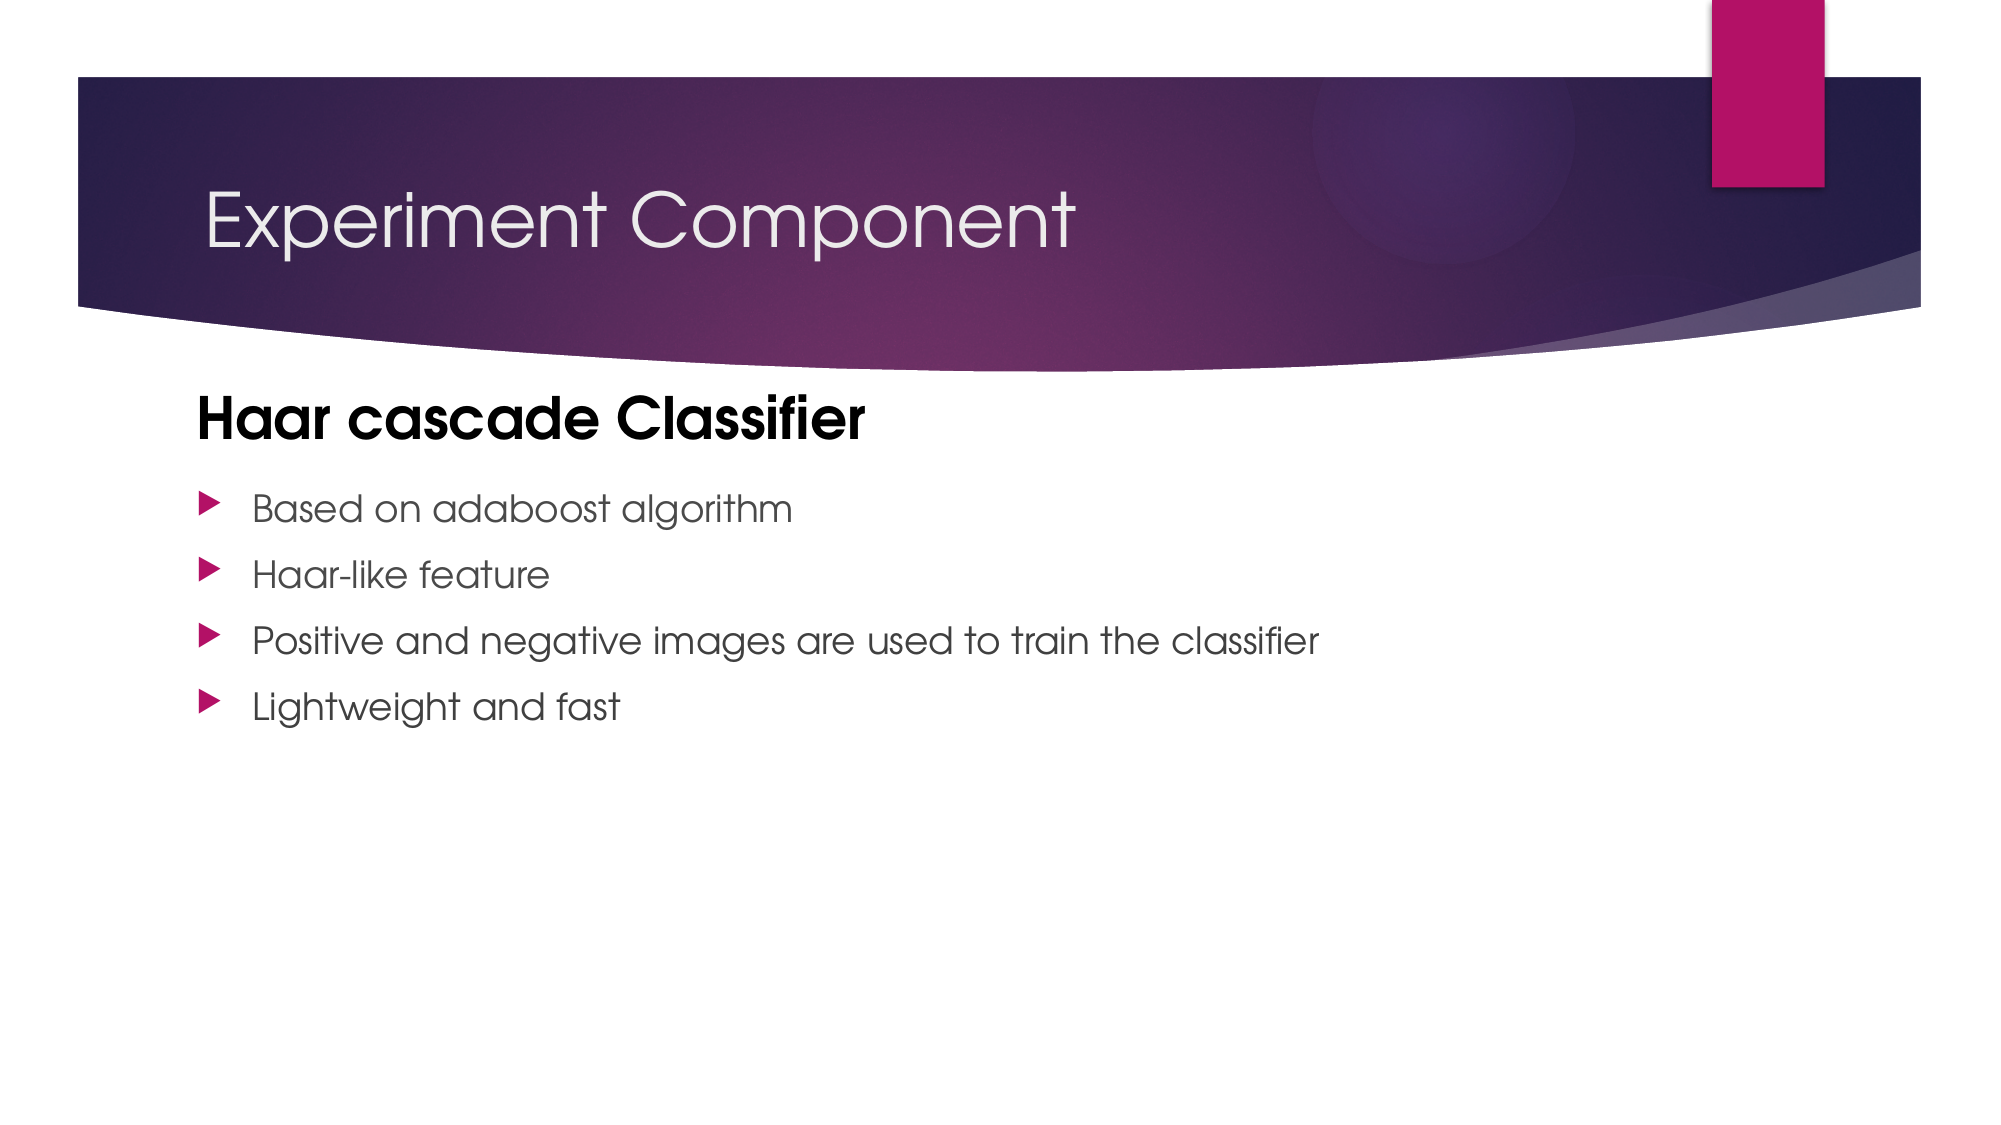

# Experiment Component
Haar cascade Classifier
Based on adaboost algorithm
Haar-like feature
Positive and negative images are used to train the classifier
Lightweight and fast